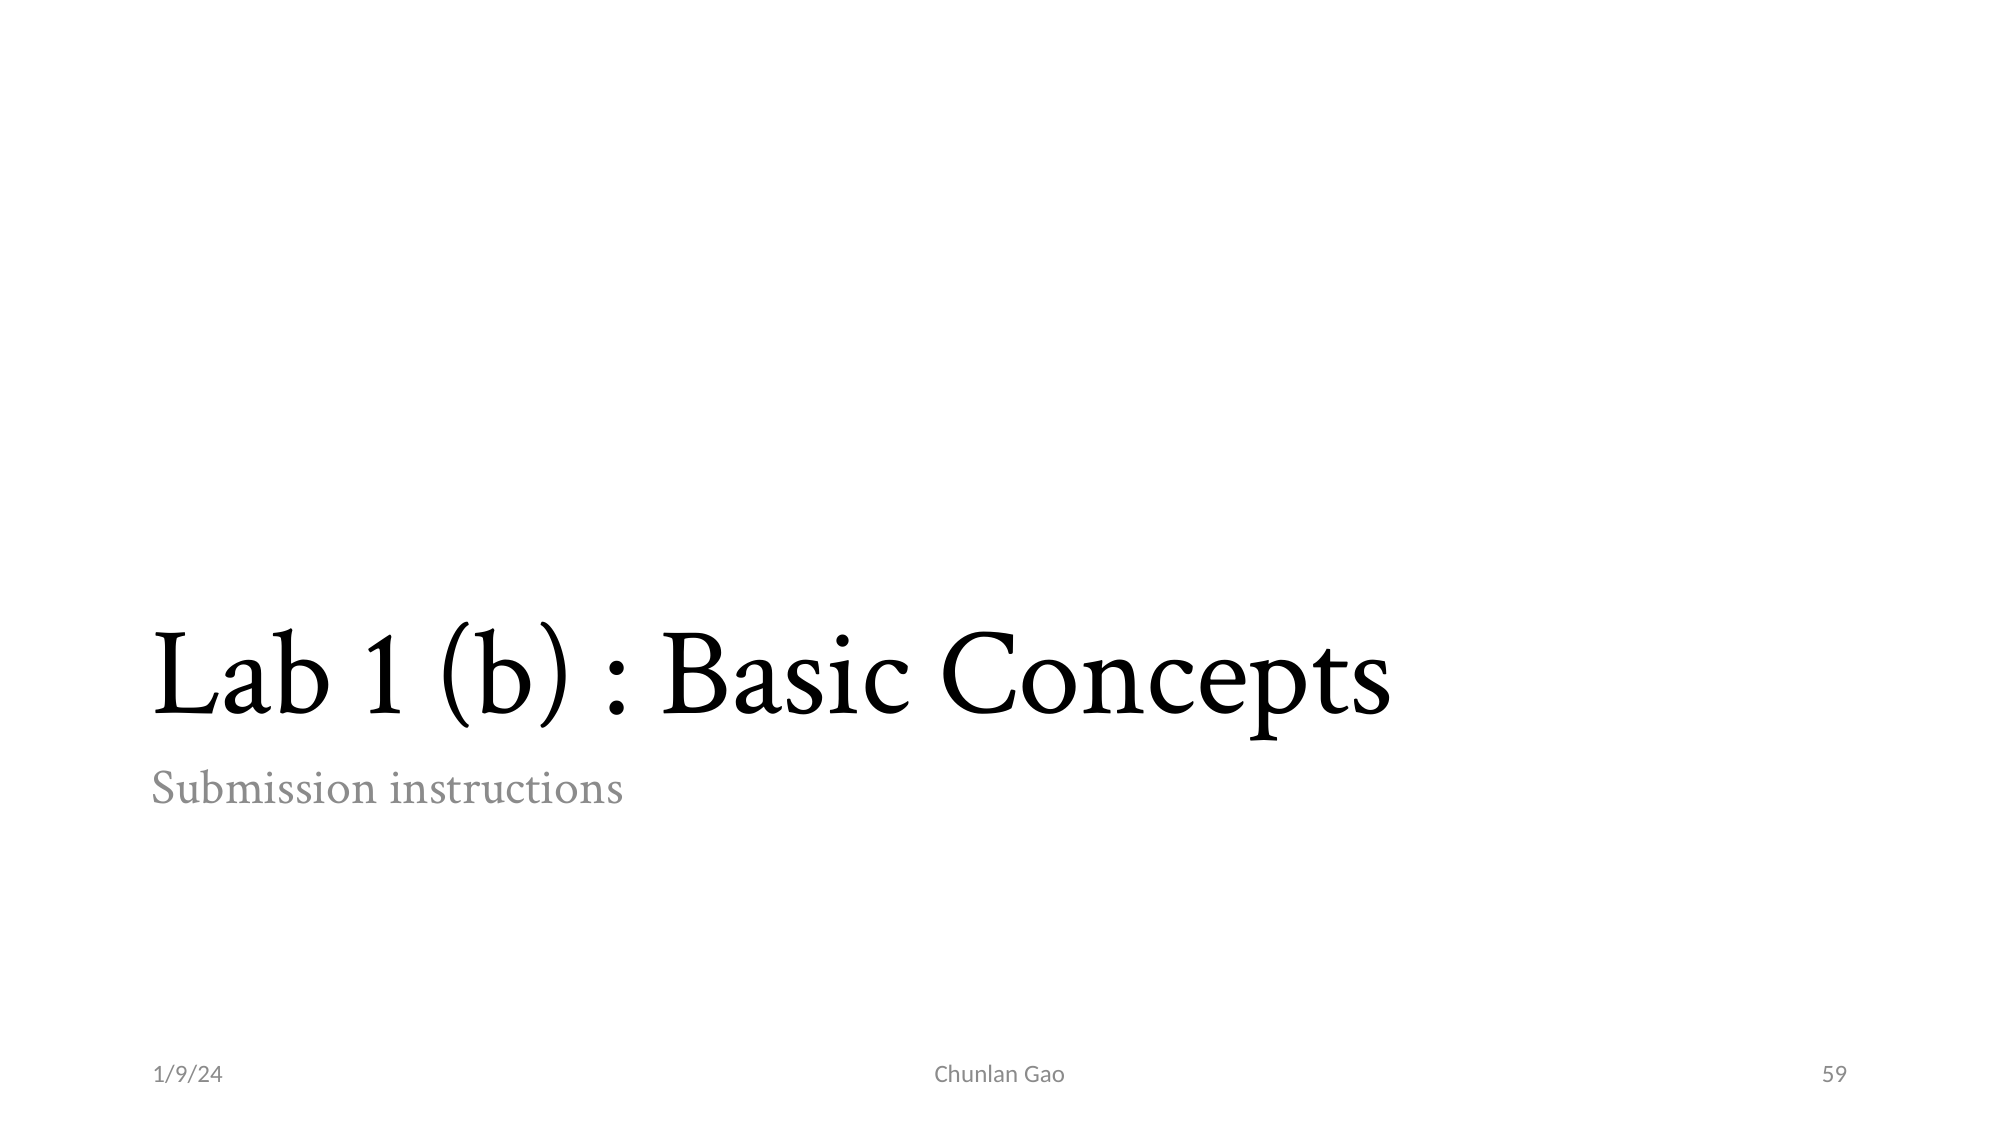

# Lab 1 (b) : Basic Concepts
Submission instructions
1/9/24
Chunlan Gao
59